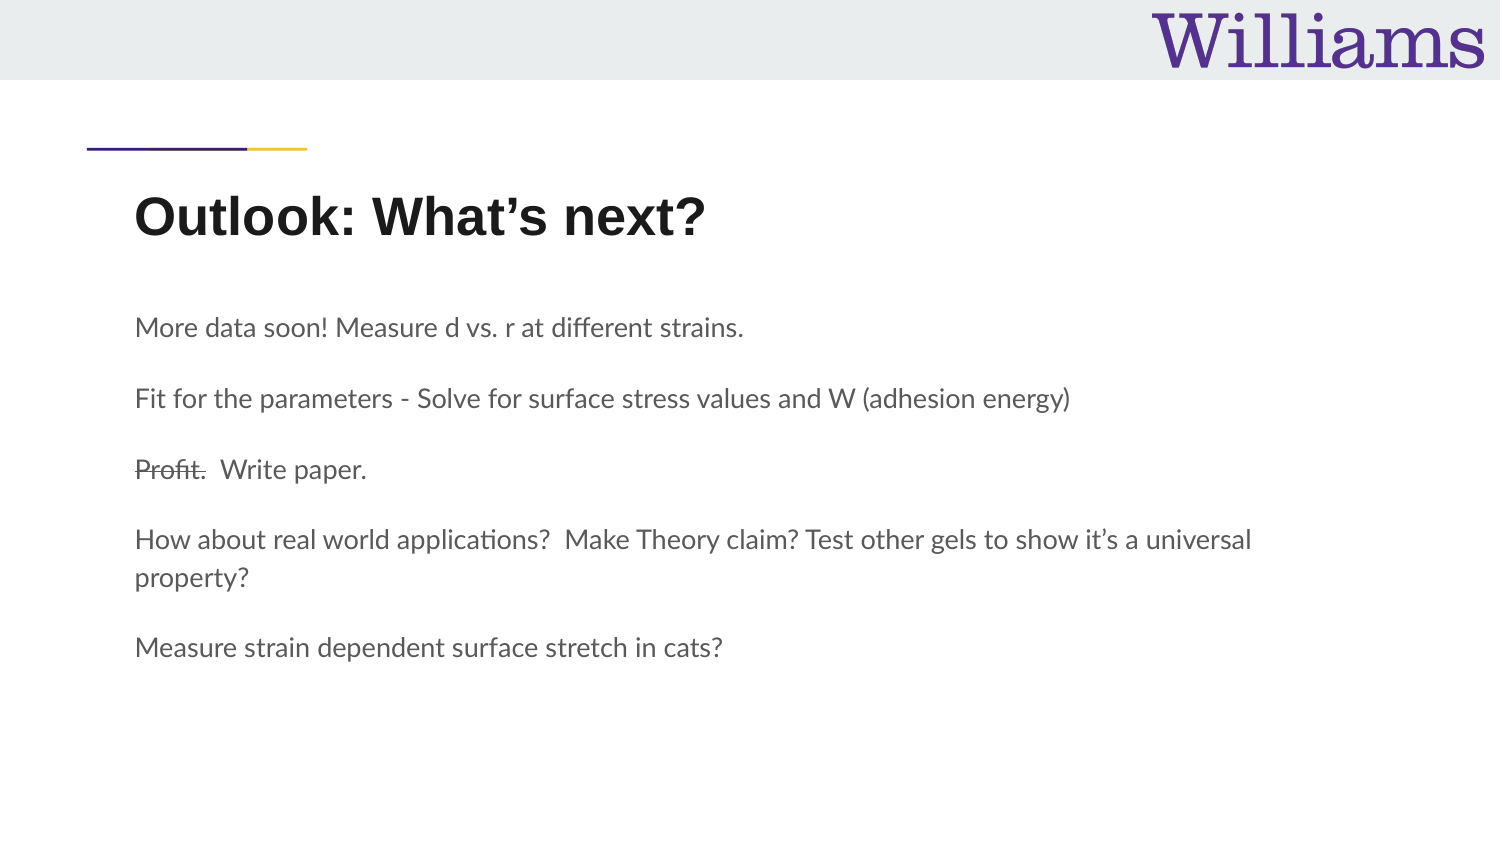

# Outlook: What’s next?
More data soon! Measure d vs. r at different strains.
Fit for the parameters - Solve for surface stress values and W (adhesion energy)
Profit.  Write paper.
How about real world applications?  Make Theory claim? Test other gels to show it’s a universal property?
Measure strain dependent surface stretch in cats?